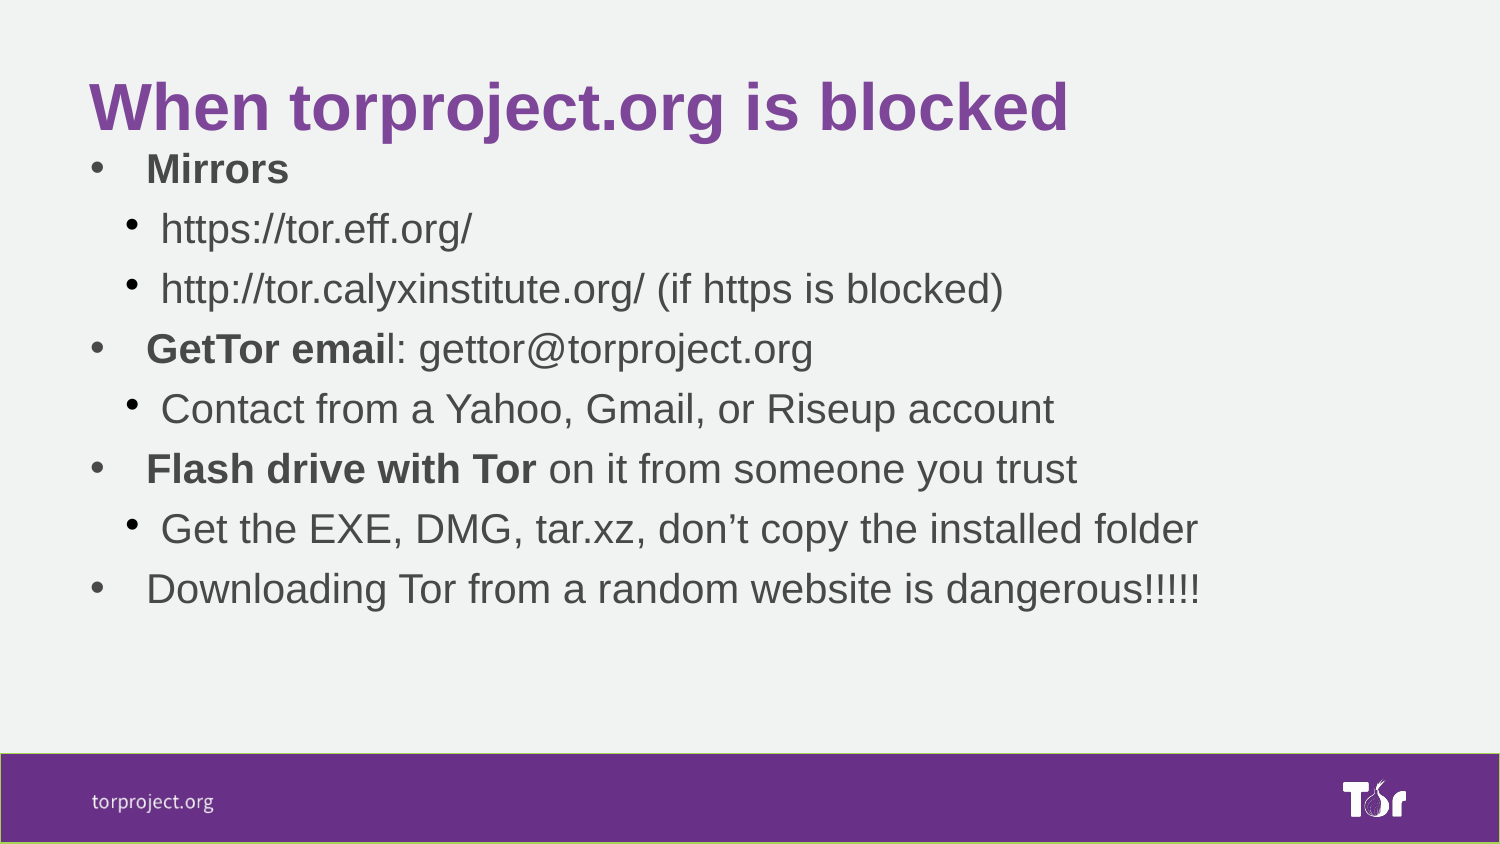

When torproject.org is blocked
Mirrors
https://tor.eff.org/
http://tor.calyxinstitute.org/ (if https is blocked)
GetTor email: gettor@torproject.org
Contact from a Yahoo, Gmail, or Riseup account
Flash drive with Tor on it from someone you trust
Get the EXE, DMG, tar.xz, don’t copy the installed folder
Downloading Tor from a random website is dangerous!!!!!